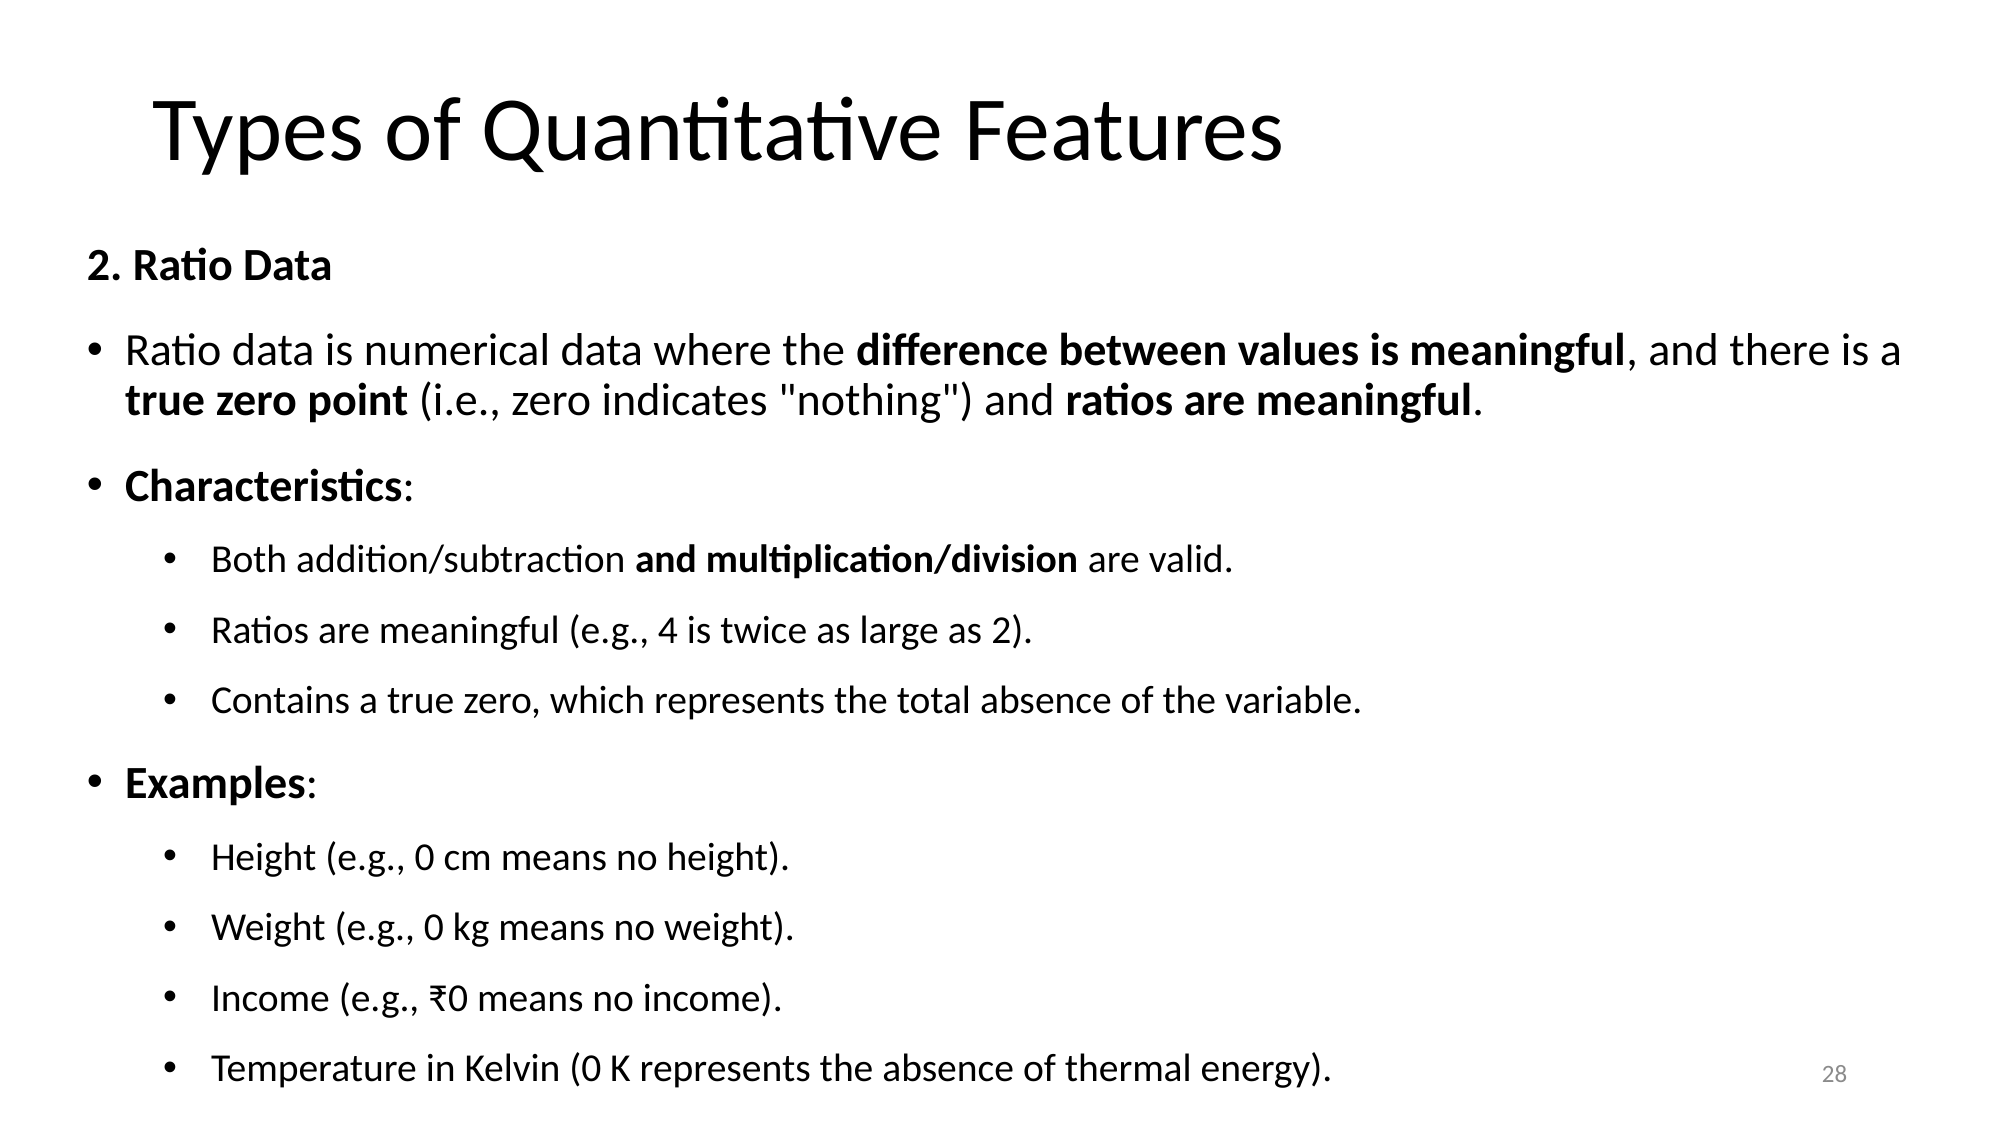

# Types of Quantitative Features
2. Ratio Data
Ratio data is numerical data where the difference between values is meaningful, and there is a true zero point (i.e., zero indicates "nothing") and ratios are meaningful.
Characteristics:
Both addition/subtraction and multiplication/division are valid.
Ratios are meaningful (e.g., 4 is twice as large as 2).
Contains a true zero, which represents the total absence of the variable.
Examples:
Height (e.g., 0 cm means no height).
Weight (e.g., 0 kg means no weight).
Income (e.g., ₹0 means no income).
Temperature in Kelvin (0 K represents the absence of thermal energy).

28